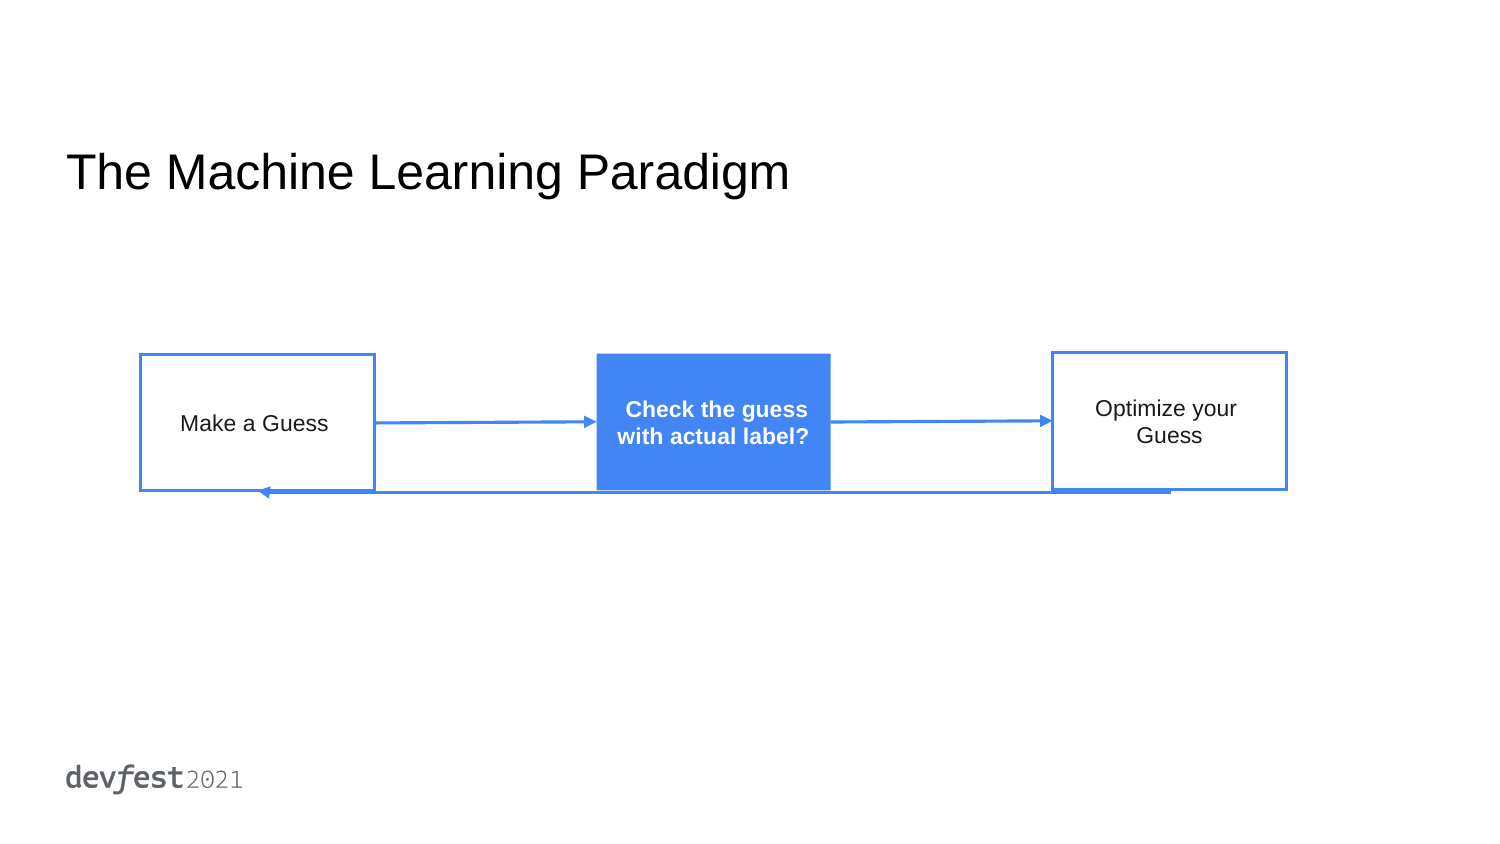

# The Machine Learning Paradigm

Optimize your
 Guess
 Check the guess with actual label?
Make a Guess